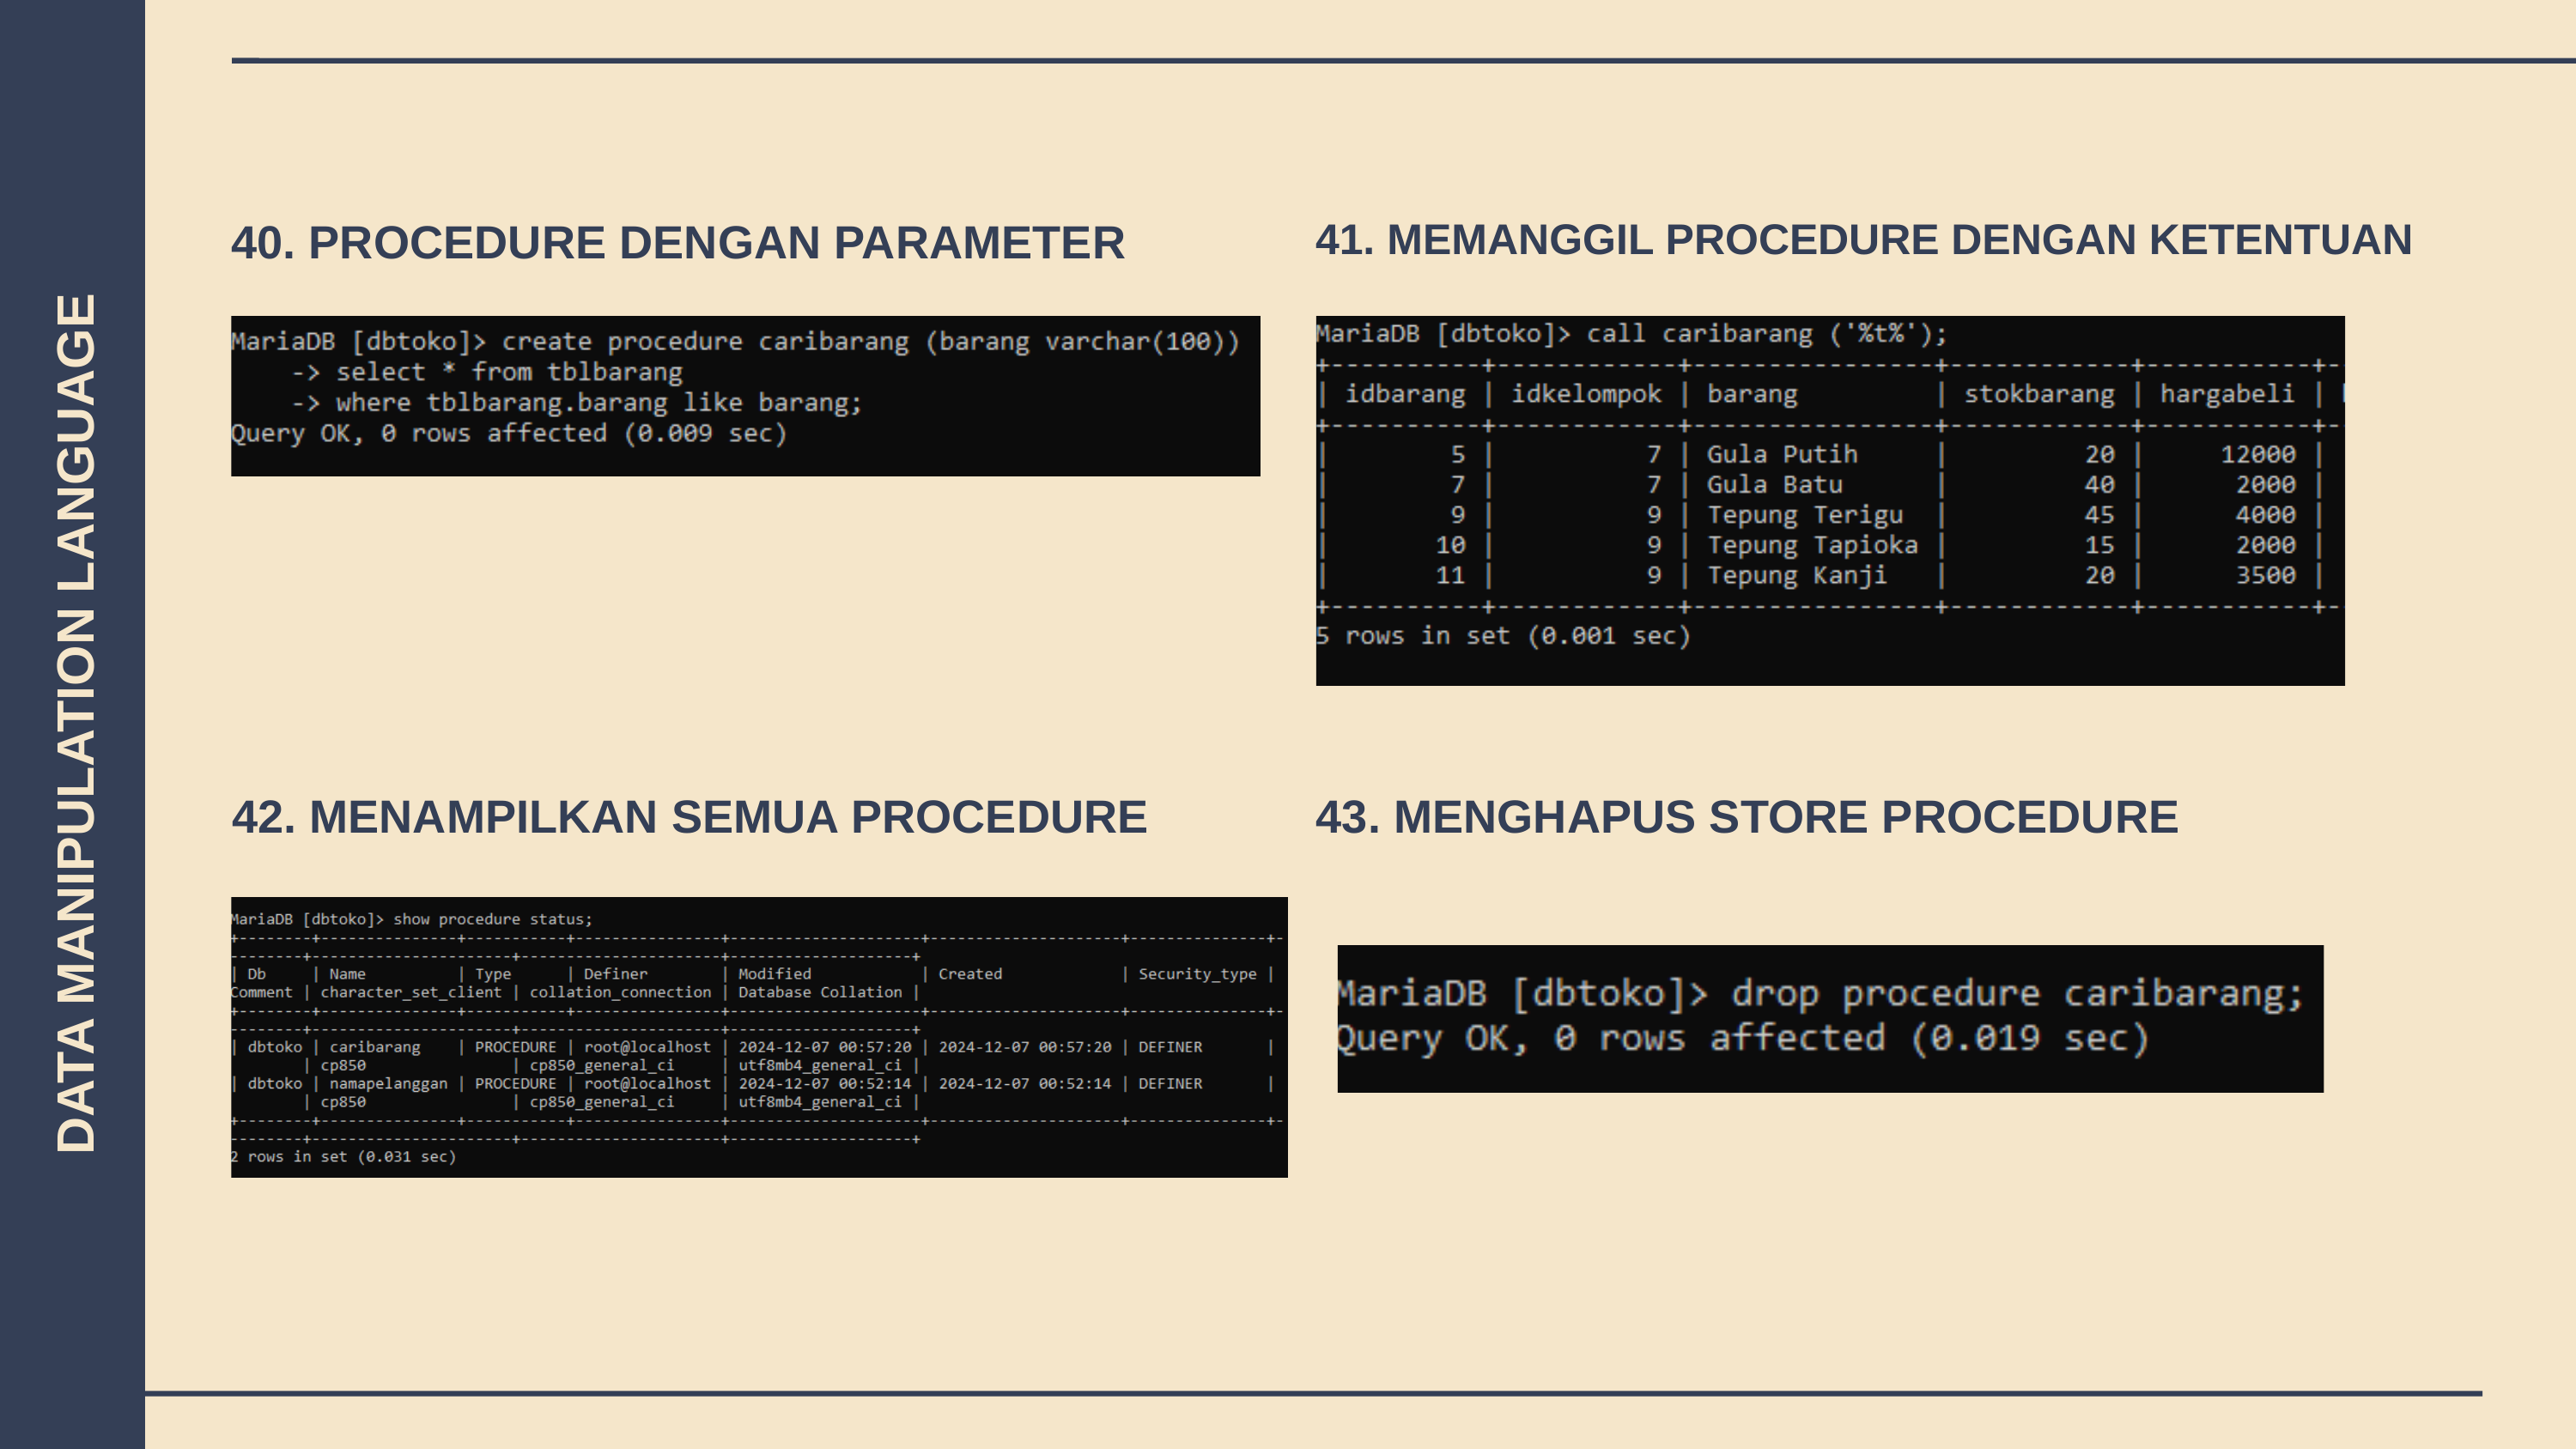

40. PROCEDURE DENGAN PARAMETER
41. MEMANGGIL PROCEDURE DENGAN KETENTUAN

DATA MANIPULATION LANGUAGE
42. MENAMPILKAN SEMUA PROCEDURE
43. MENGHAPUS STORE PROCEDURE